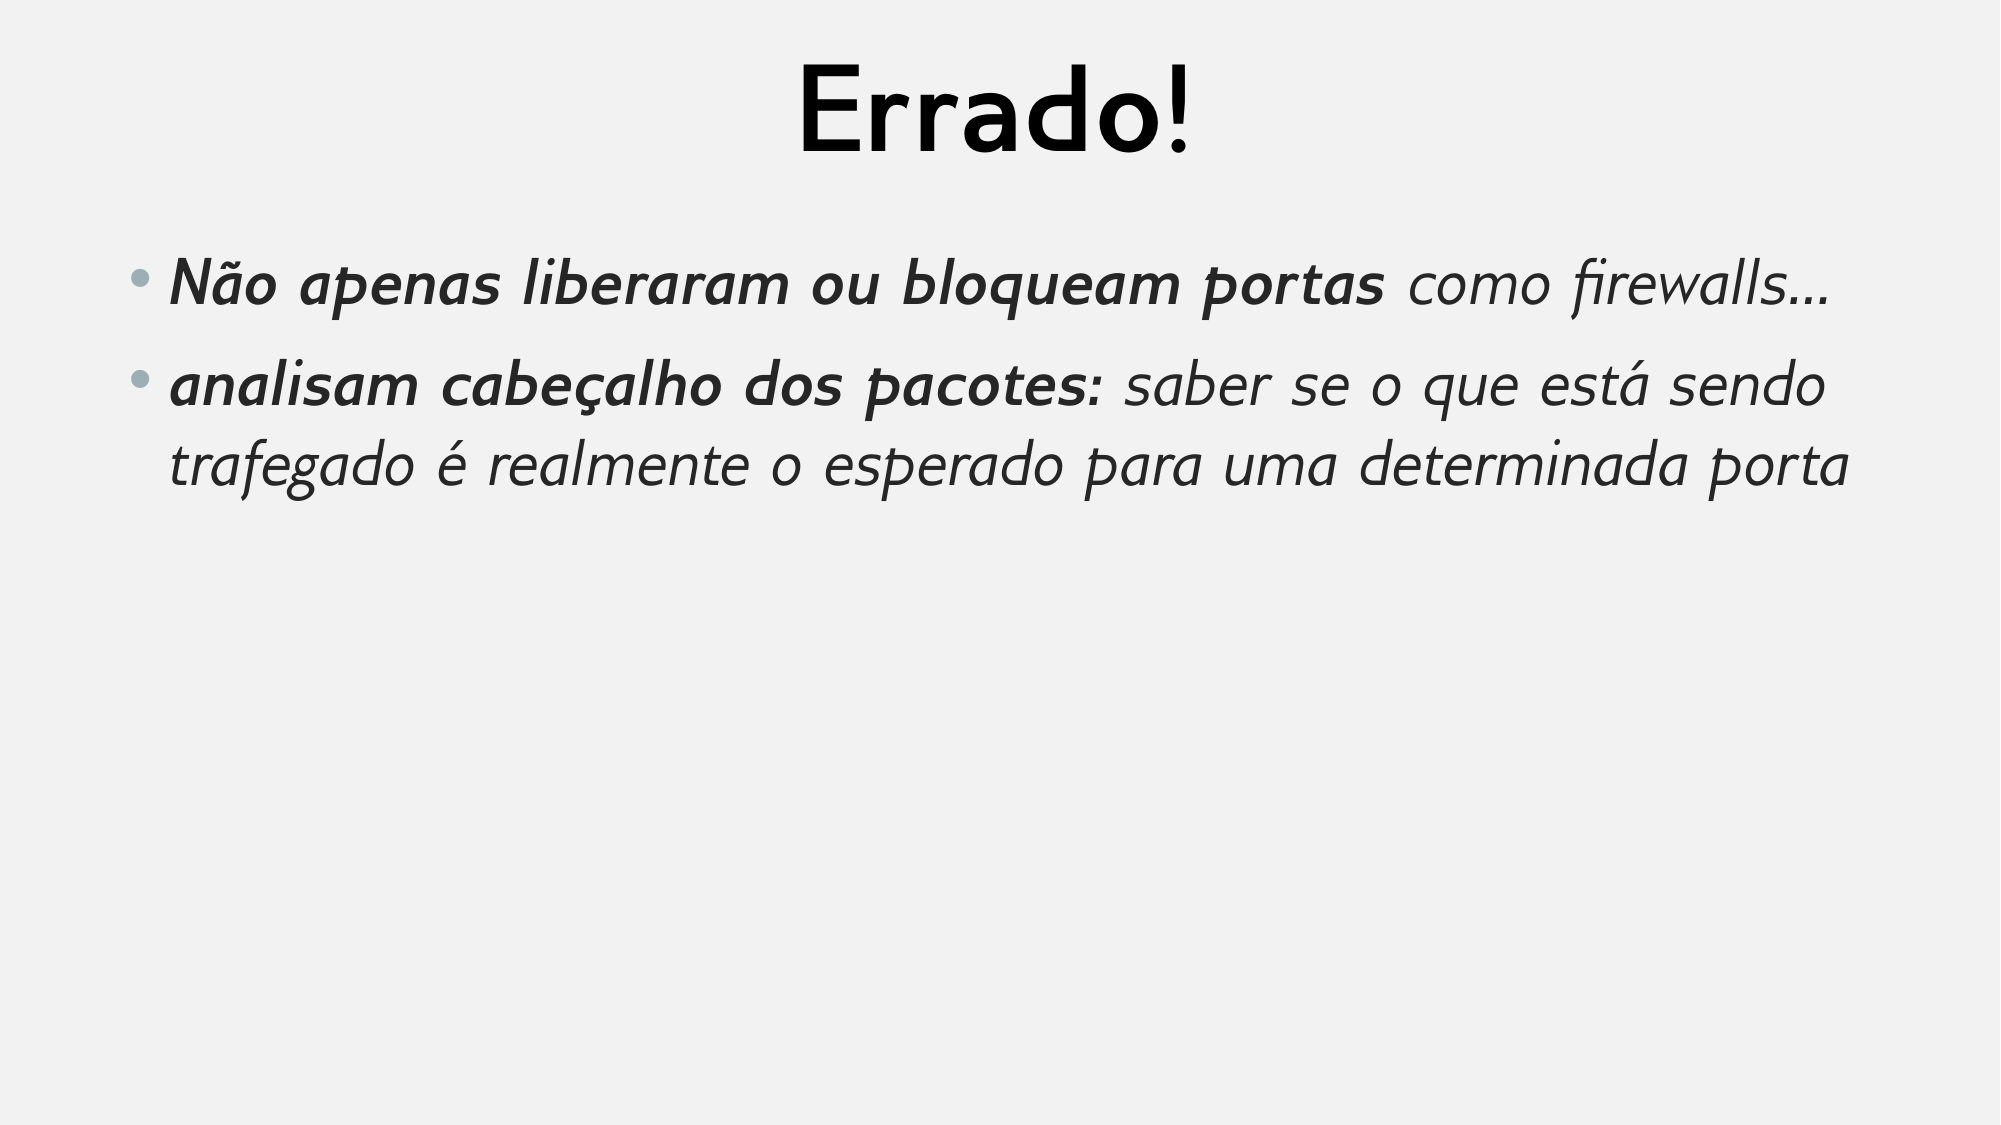

Errado!
Não apenas liberaram ou bloqueam portas como firewalls…
analisam cabeçalho dos pacotes: saber se o que está sendo trafegado é realmente o esperado para uma determinada porta